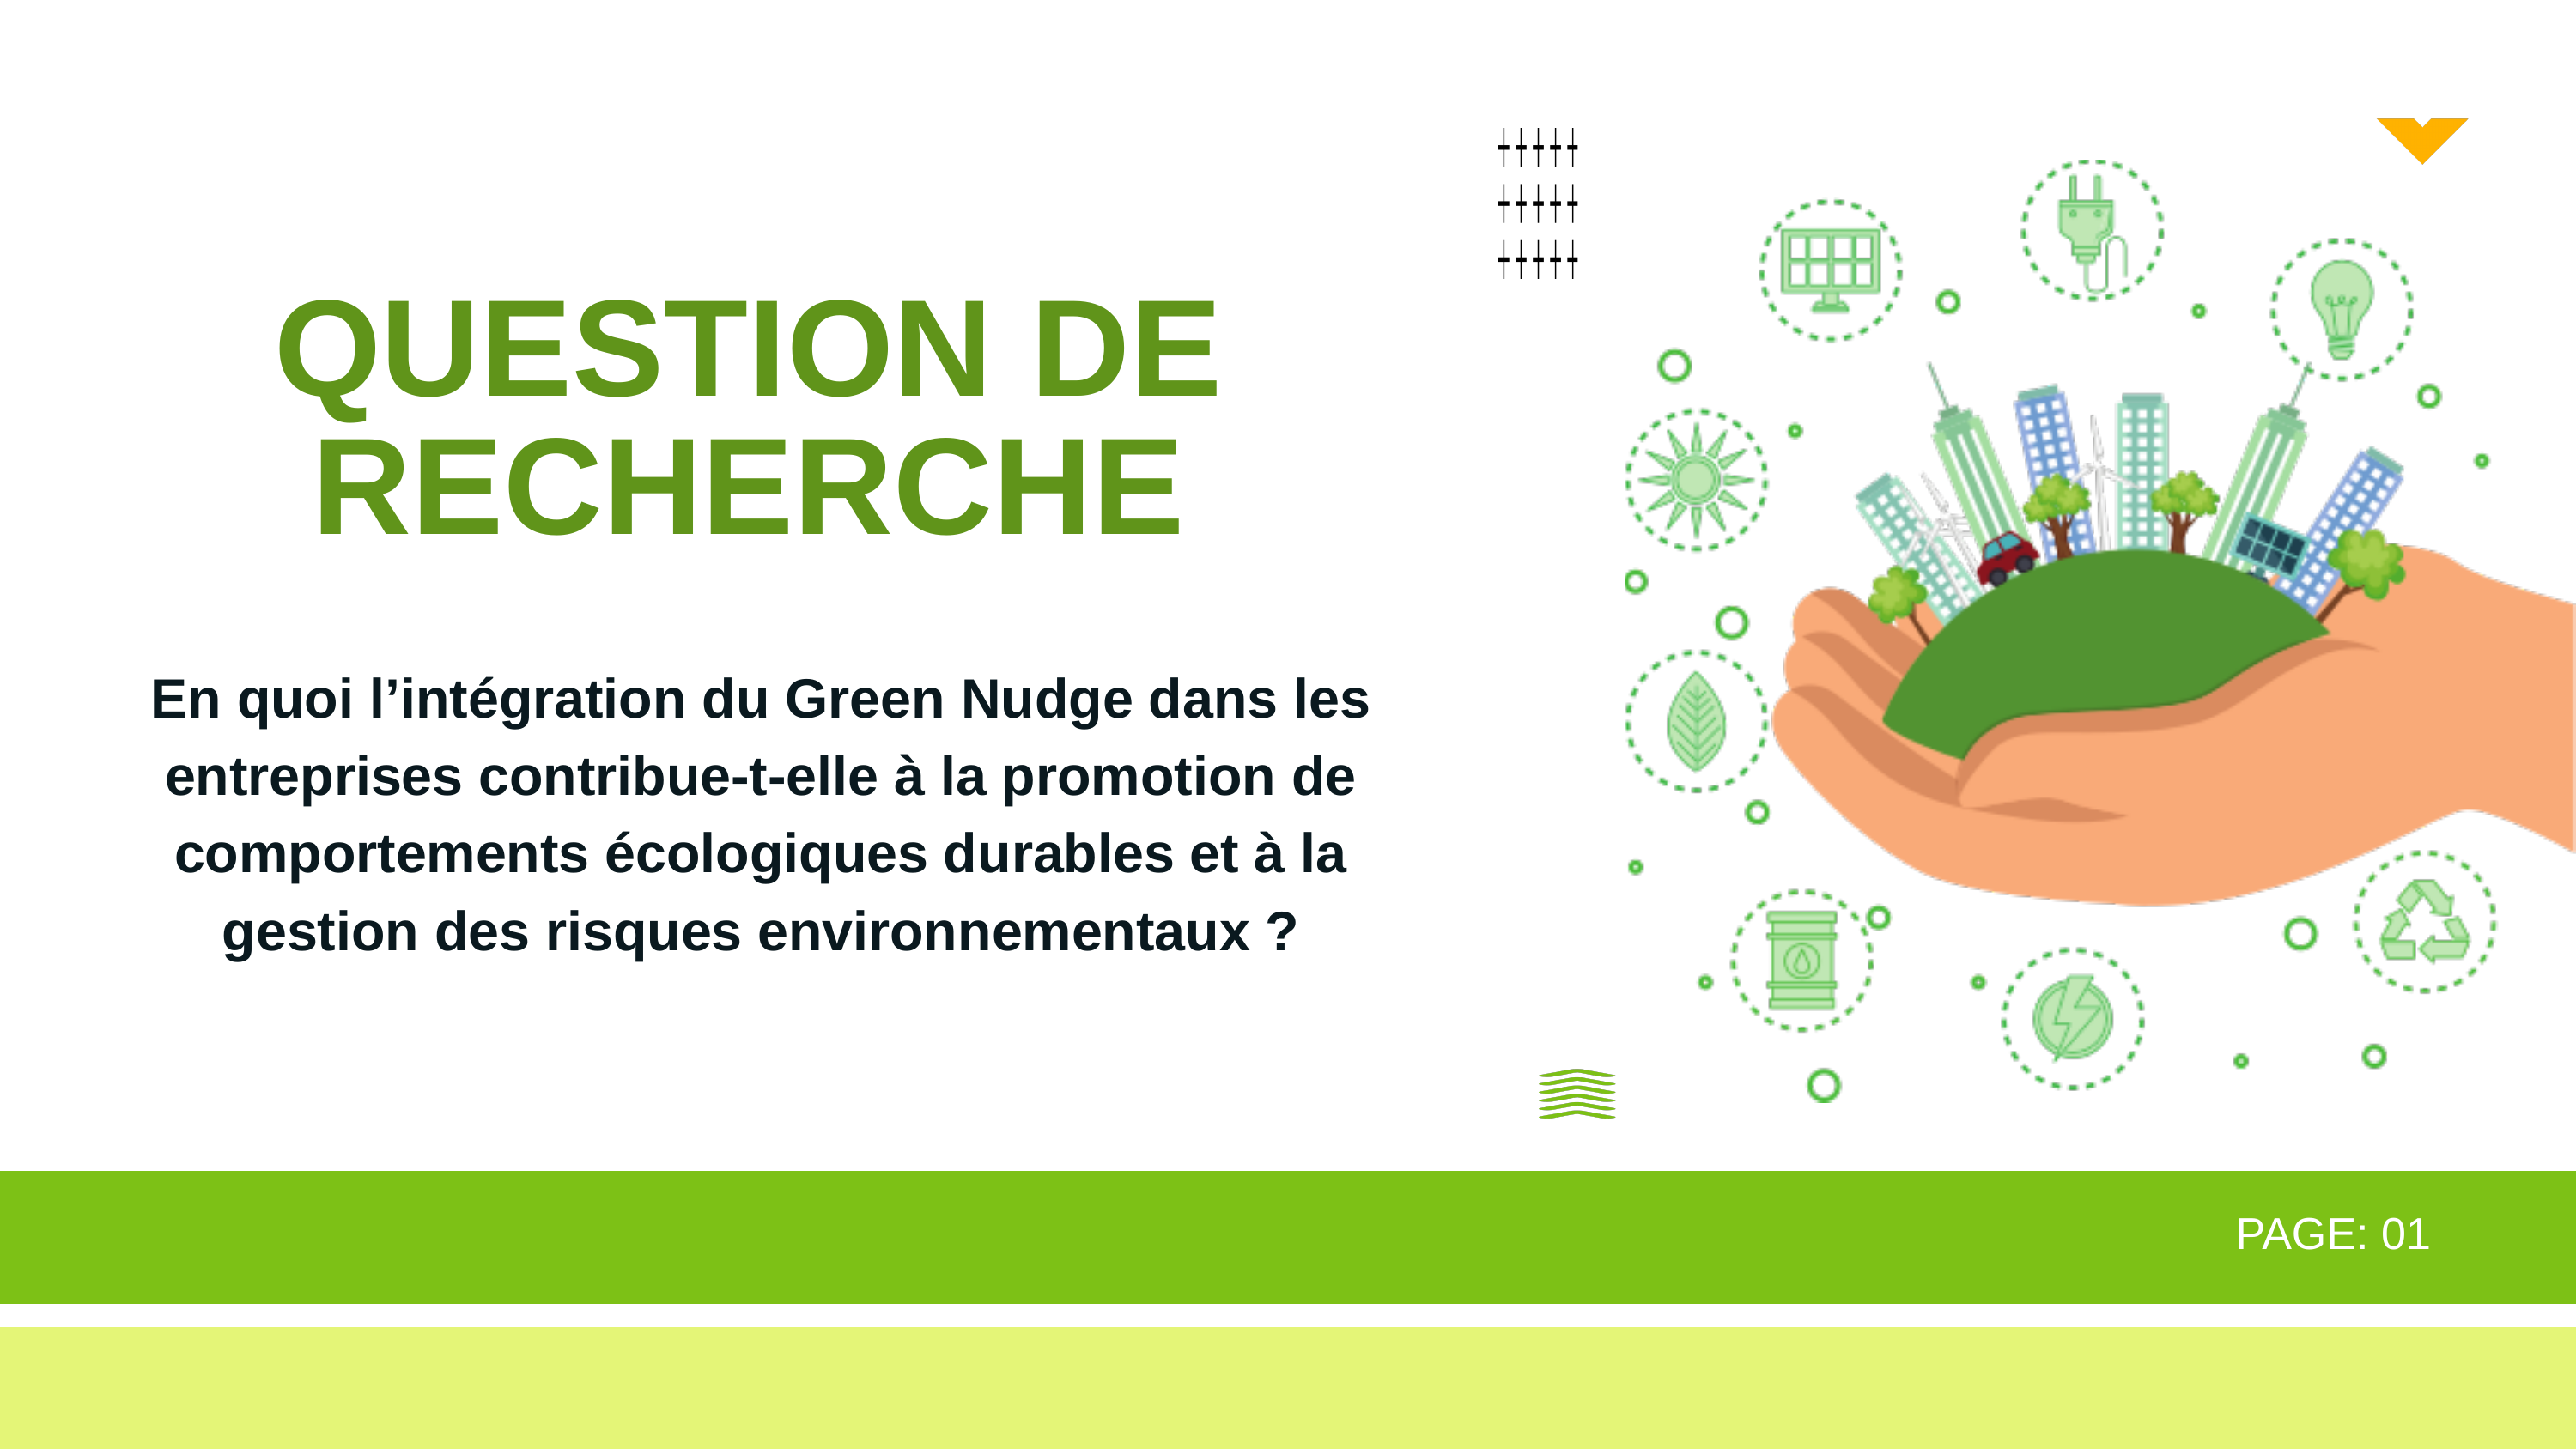

QUESTION DE RECHERCHE
En quoi l’intégration du Green Nudge dans les entreprises contribue-t-elle à la promotion de comportements écologiques durables et à la gestion des risques environnementaux ?

PAGE: 01